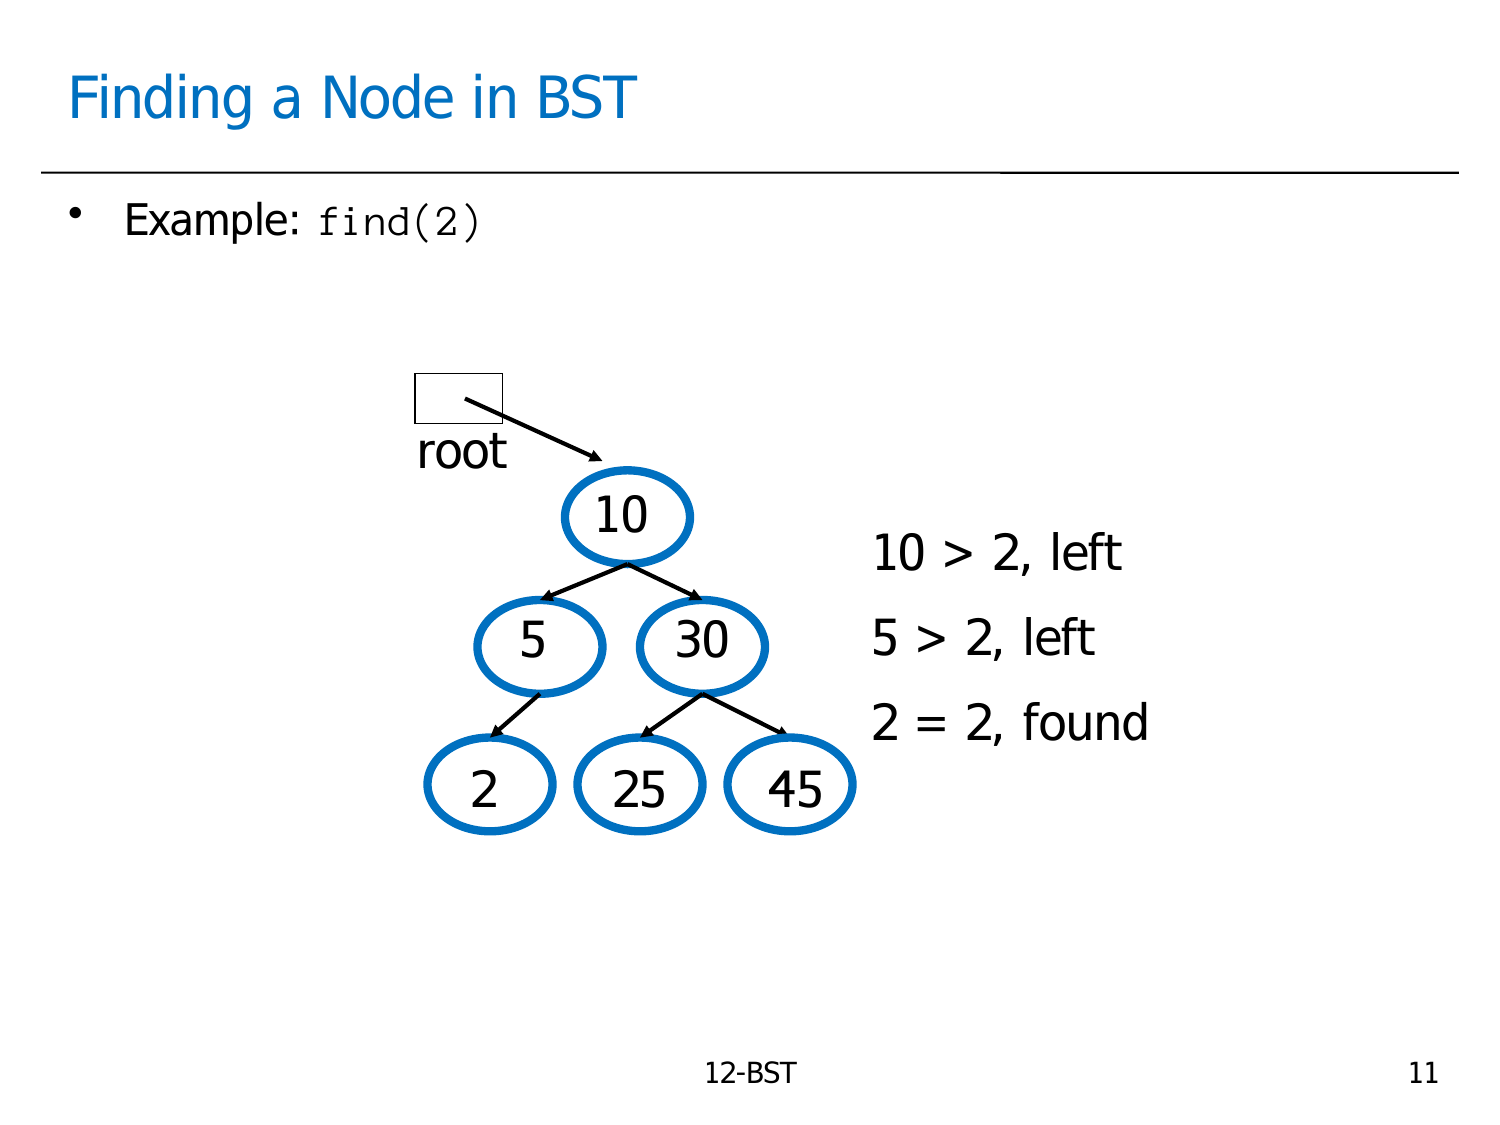

# Finding a Node in BST
Example: find(2)

root

10

10 > 2, left
5 > 2, left
2 = 2, found

5

30

2
25
45
12-BST
11